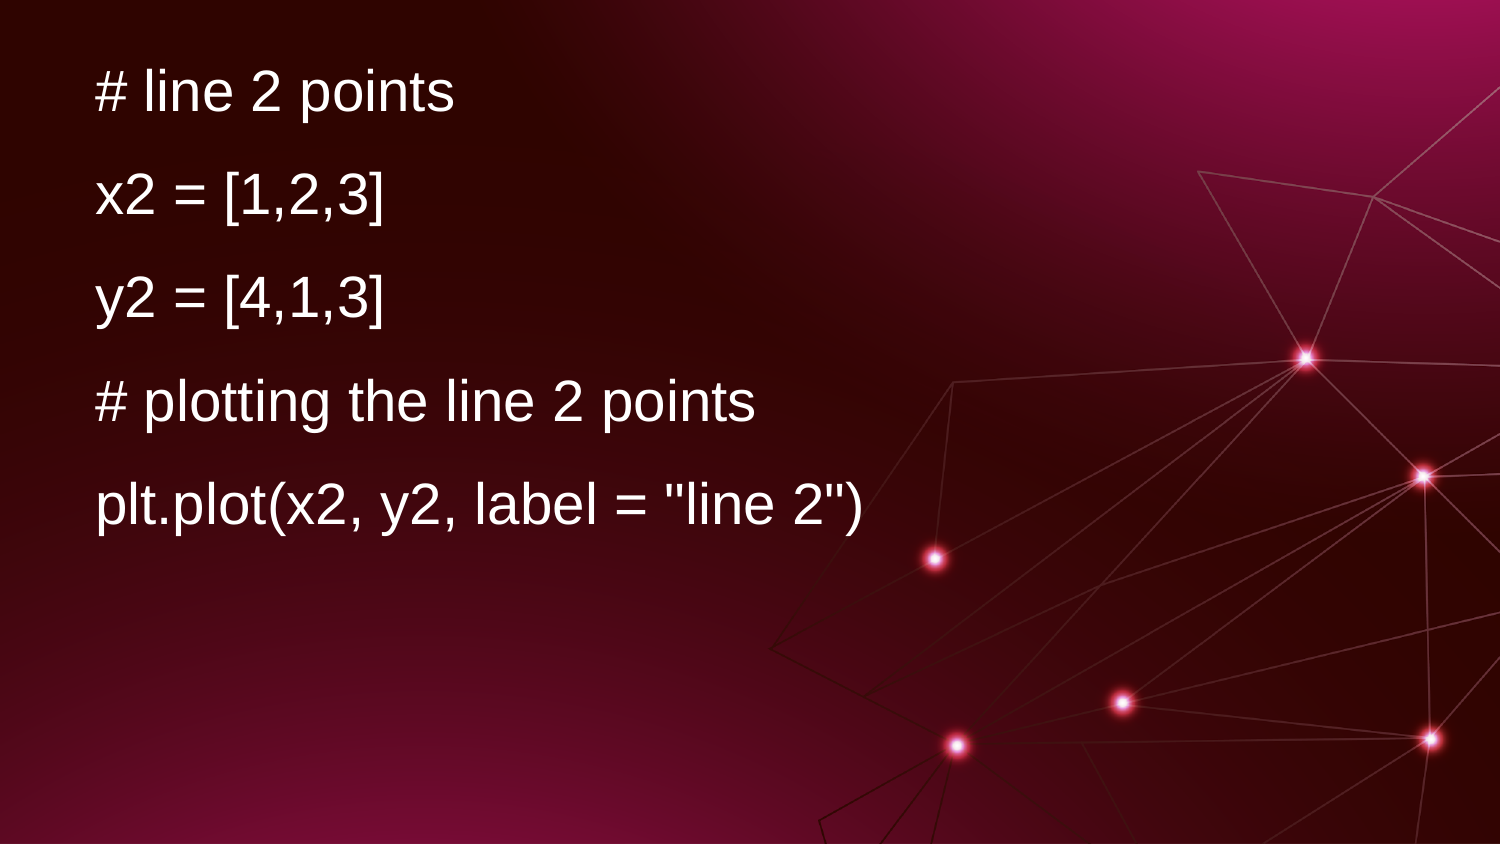

# line 2 points
x2 = [1,2,3]
y2 = [4,1,3]
# plotting the line 2 points
plt.plot(x2, y2, label = "line 2")